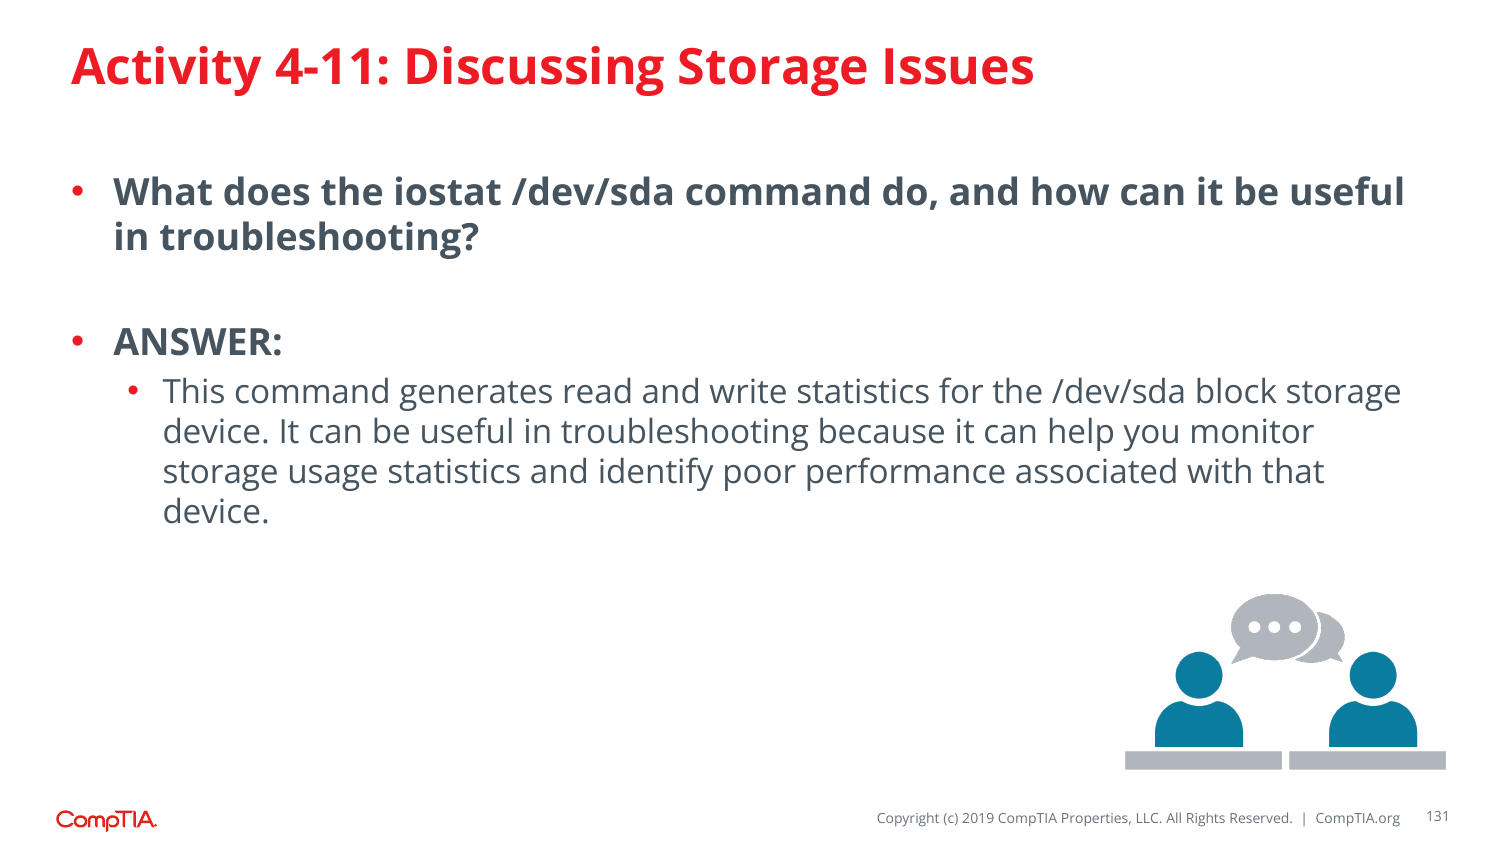

# Activity 4-11: Discussing Storage Issues
What does the iostat /dev/sda command do, and how can it be useful in troubleshooting?

ANSWER:
This command generates read and write statistics for the /dev/sda block storage device. It can be useful in troubleshooting because it can help you monitor storage usage statistics and identify poor performance associated with that device.

131